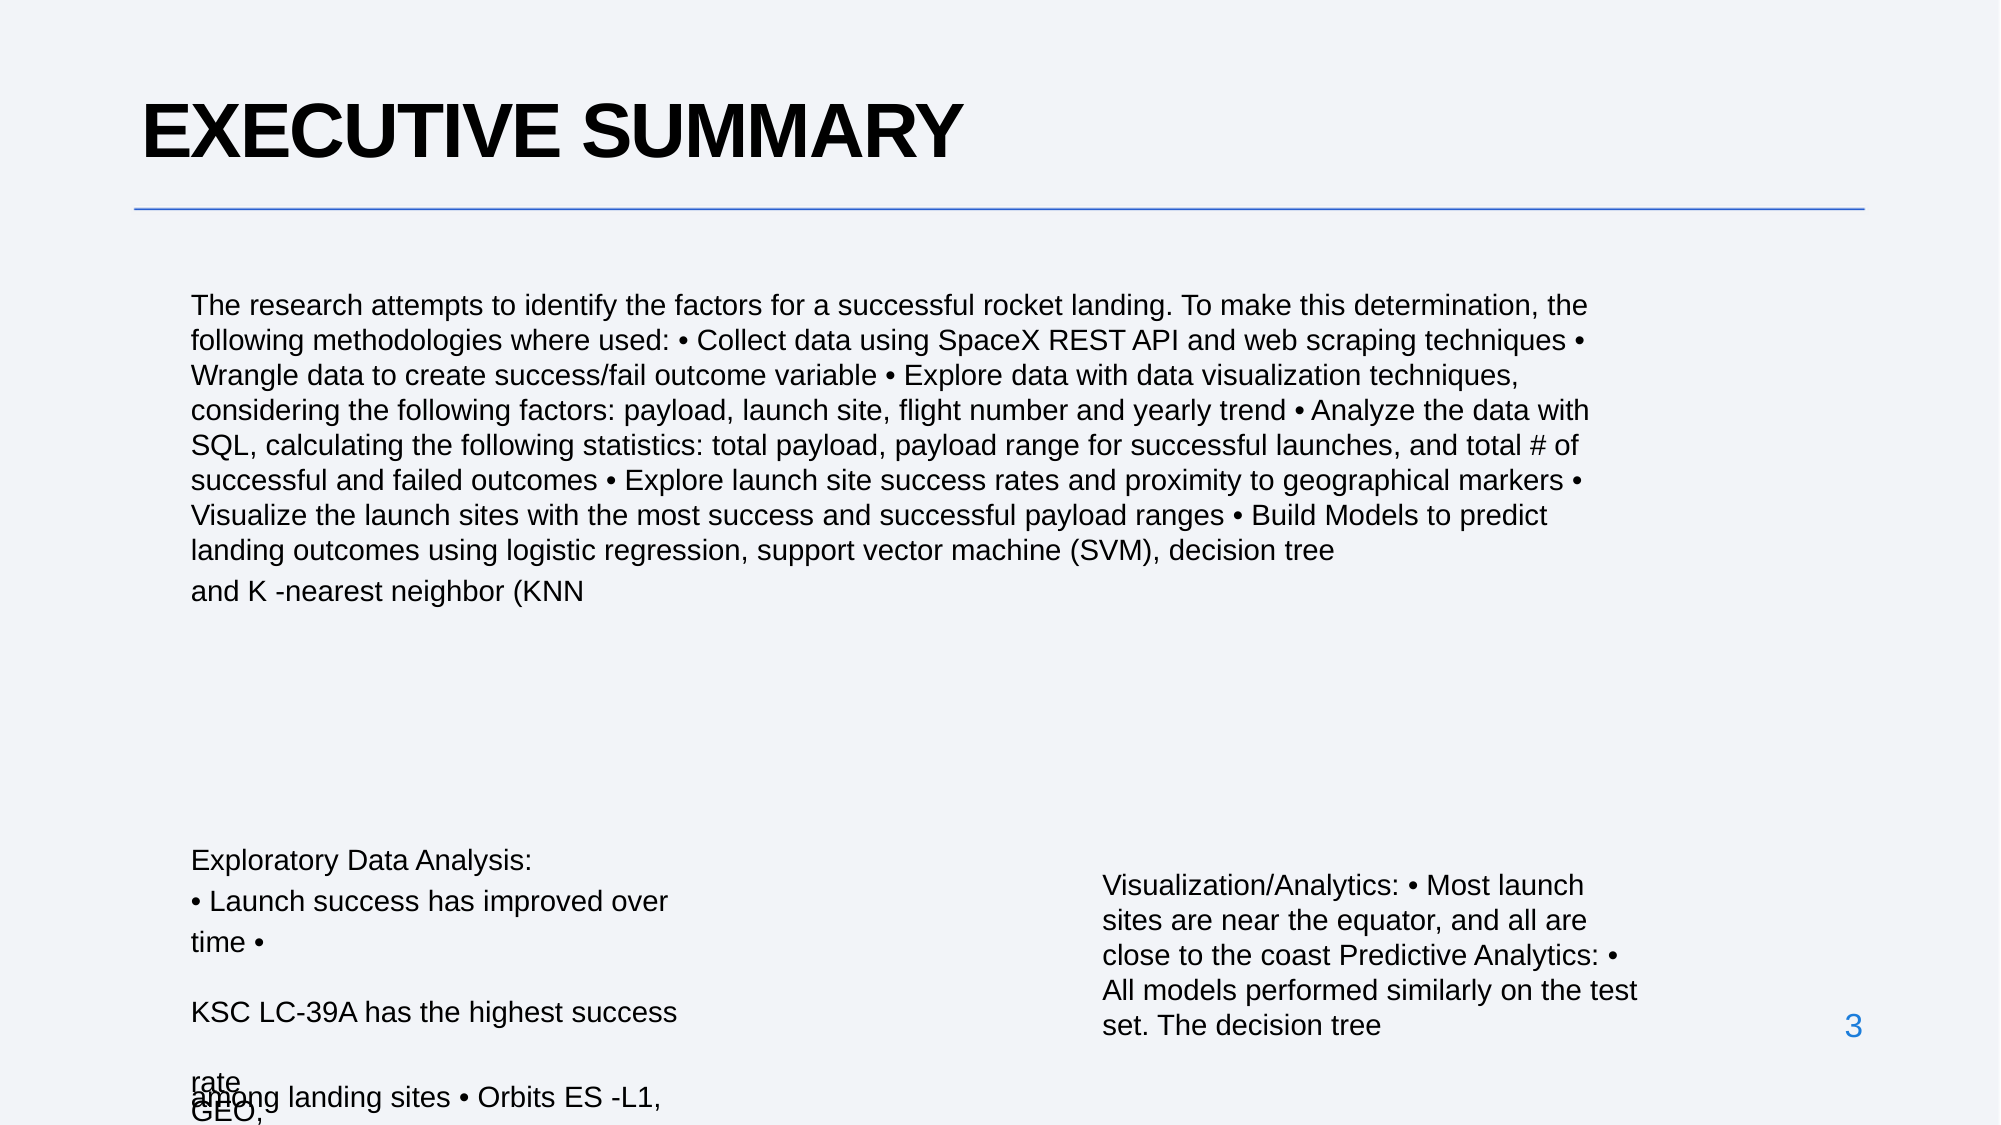

EXECUTIVE SUMMARY
The research attempts to identify the factors for a successful rocket landing. To make this determination, the following methodologies where used: • Collect data using SpaceX REST API and web scraping techniques • Wrangle data to create success/fail outcome variable • Explore data with data visualization techniques, considering the following factors: payload, launch site, flight number and yearly trend • Analyze the data with SQL, calculating the following statistics: total payload, payload range for successful launches, and total # of successful and failed outcomes • Explore launch site success rates and proximity to geographical markers • Visualize the launch sites with the most success and successful payload ranges • Build Models to predict landing outcomes using logistic regression, support vector machine (SVM), decision tree
and K -nearest neighbor (KNN
Exploratory Data Analysis:
• Launch success has improved over time •
KSC LC-39A has the highest success rate
among landing sites • Orbits ES -L1, GEO,
HEO, and SSO have a 100% success rate
Visualization/Analytics: • Most launch sites are near the equator, and all are close to the coast Predictive Analytics: • All models performed similarly on the test set. The decision tree
3